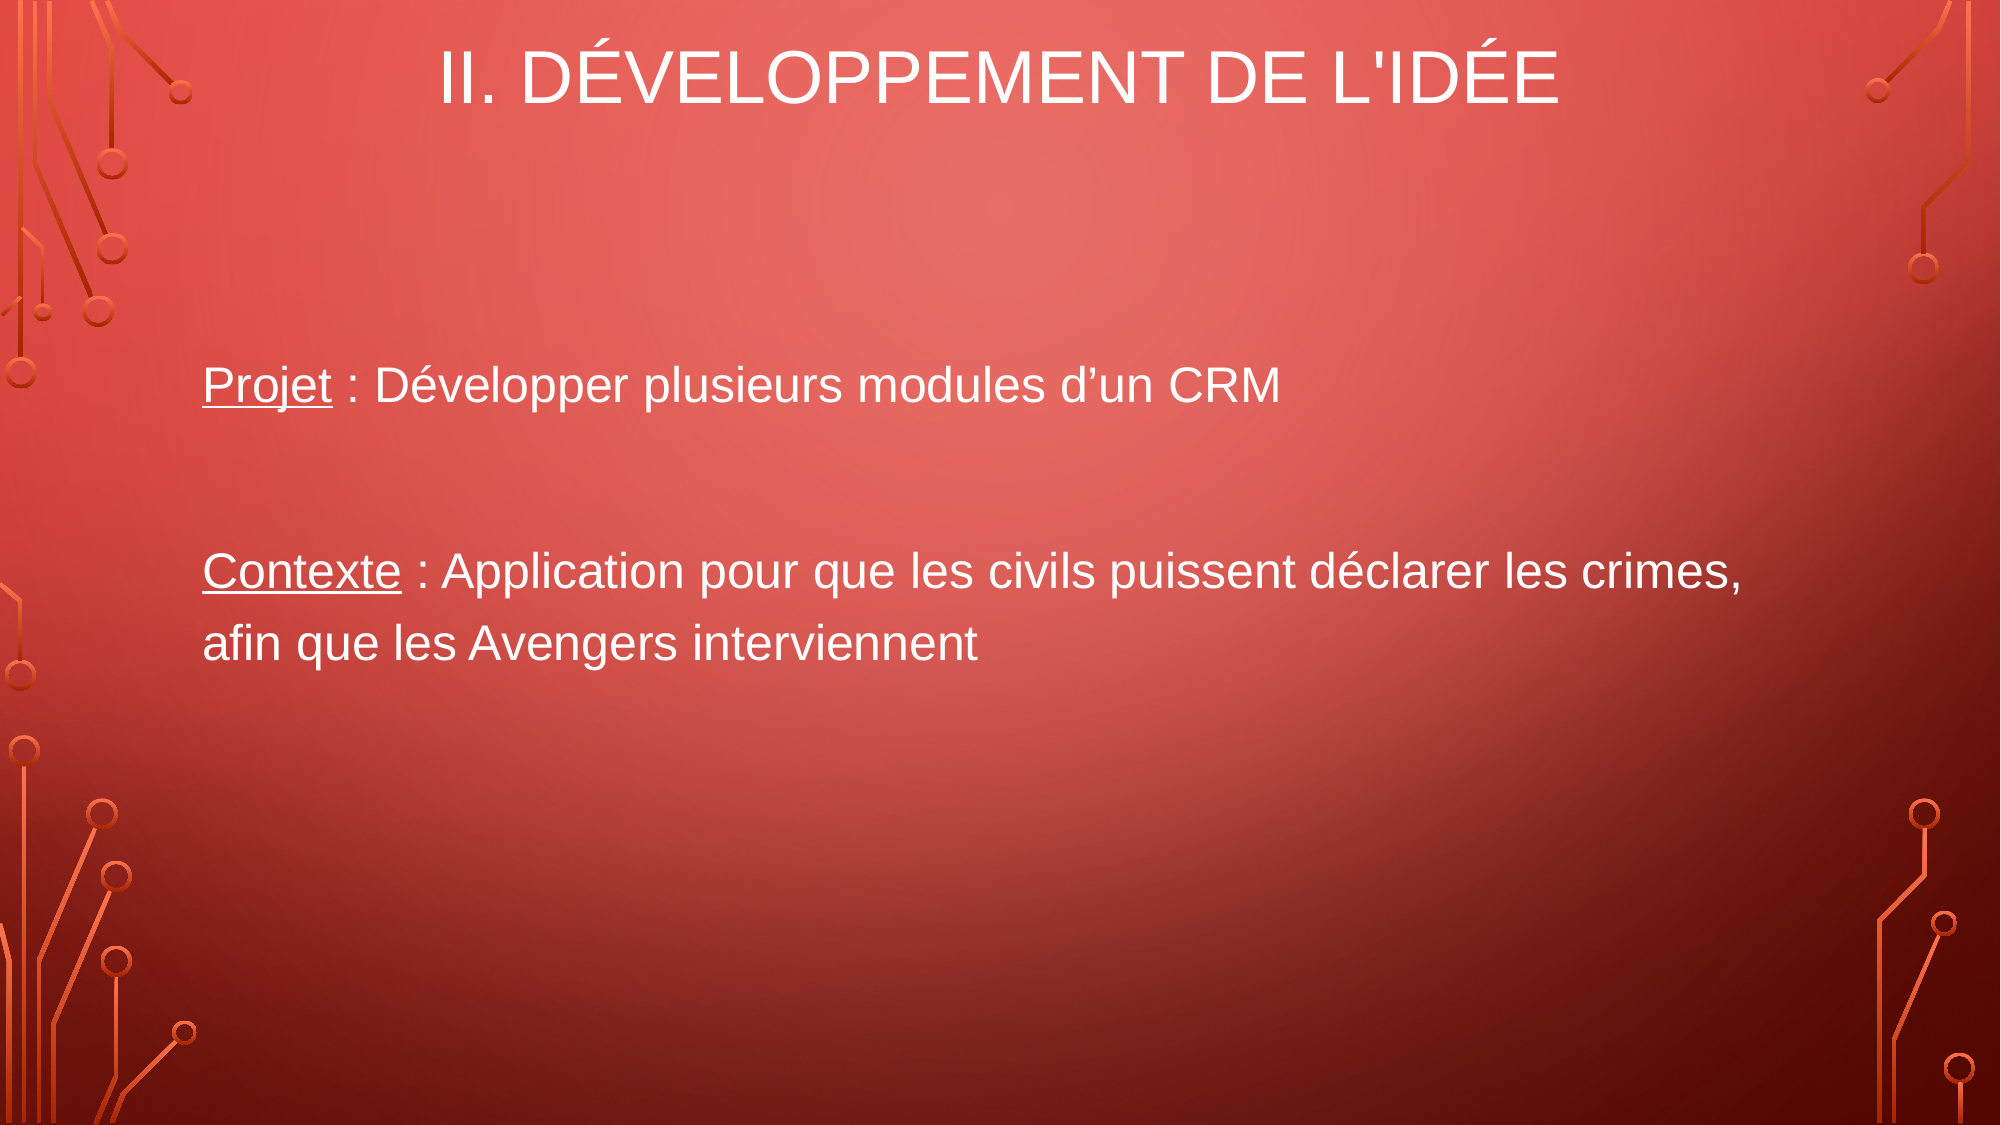

# II. Développement de l'idée
Projet : Développer plusieurs modules d’un CRM

Contexte : Application pour que les civils puissent déclarer les crimes, afin que les Avengers interviennent